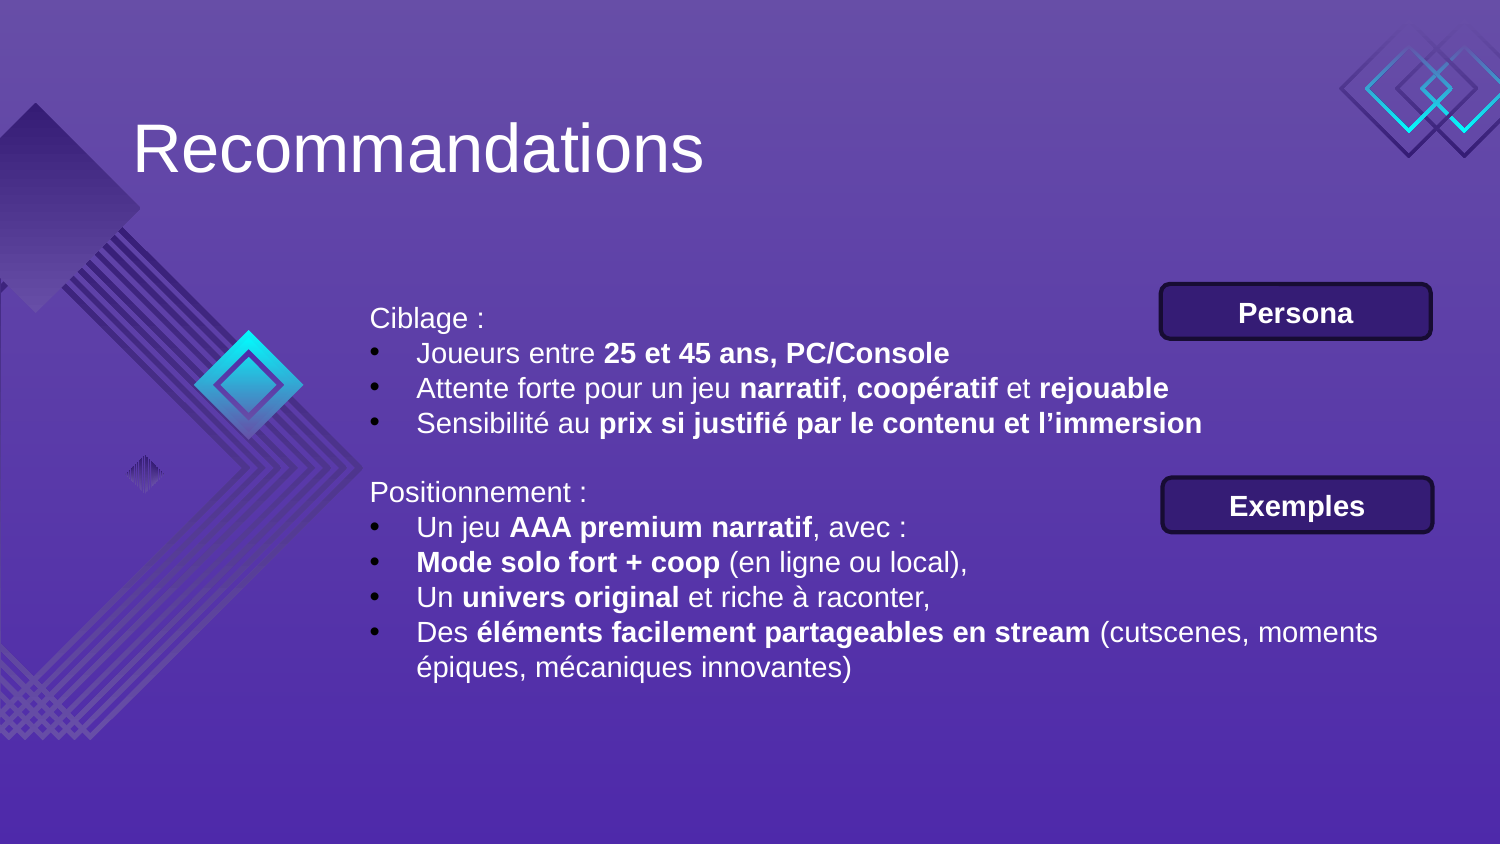

# Recommandations
Ciblage :
Joueurs entre 25 et 45 ans, PC/Console
Attente forte pour un jeu narratif, coopératif et rejouable
Sensibilité au prix si justifié par le contenu et l’immersion

Positionnement :
Un jeu AAA premium narratif, avec :
Mode solo fort + coop (en ligne ou local),
Un univers original et riche à raconter,
Des éléments facilement partageables en stream (cutscenes, moments épiques, mécaniques innovantes)

Persona
Exemples